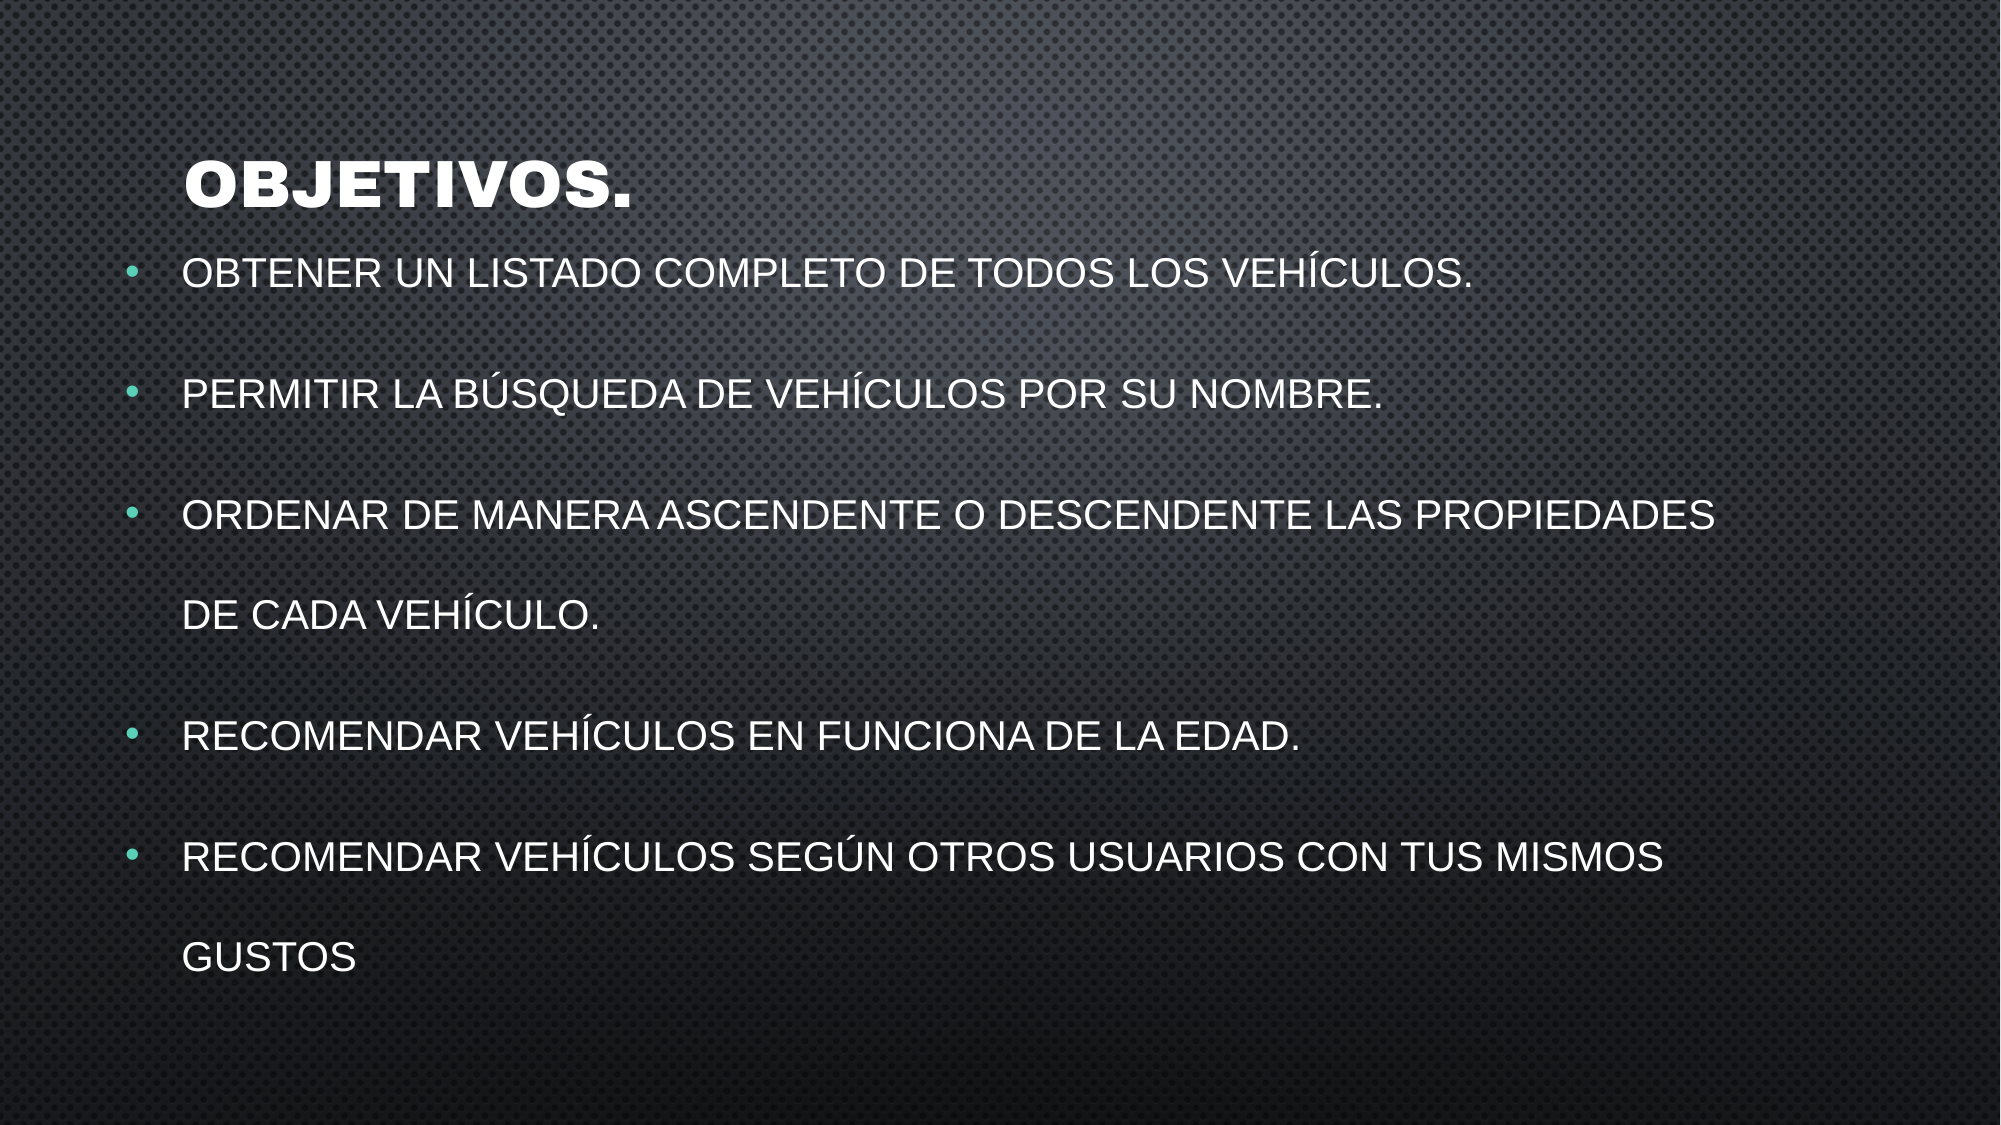

# Objetivos.
Obtener un listado completo de todos los vehículos.
Permitir la búsqueda de vehículos por su nombre.
Ordenar de manera ascendente o descendente las propiedades de cada vehículo.
Recomendar vehículos en funciona de la edad.
Recomendar vehículos según otros usuarios con tus mismos gustos